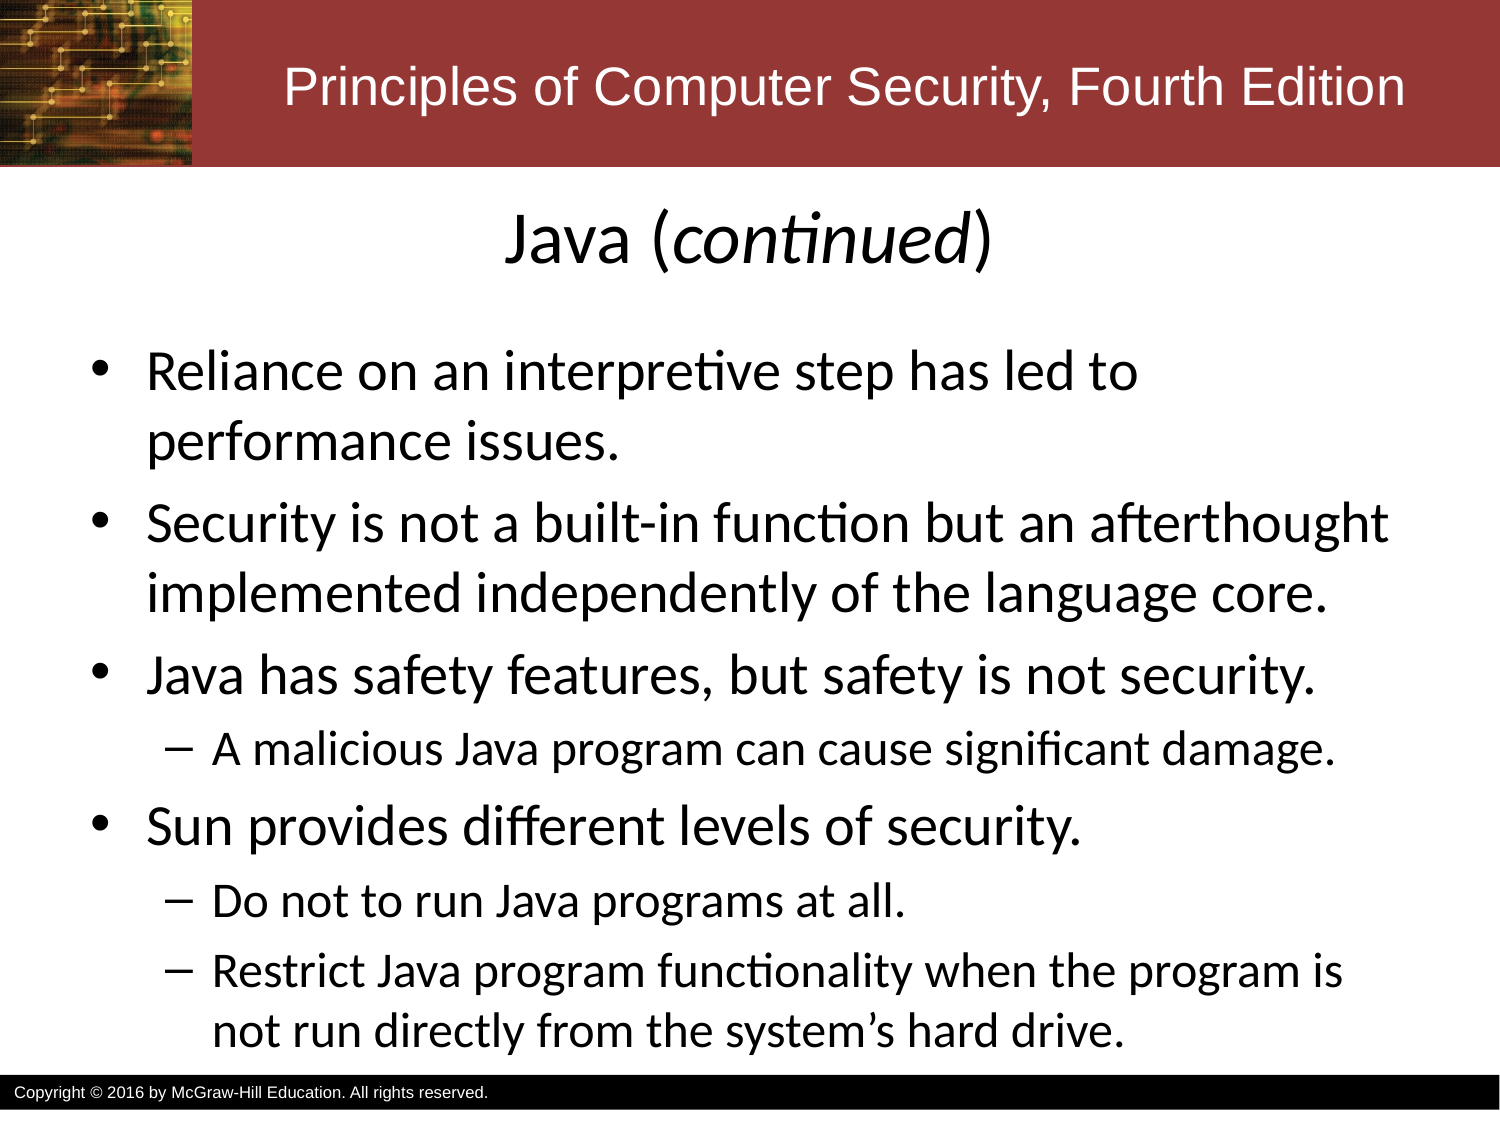

# Java (continued)
Reliance on an interpretive step has led to performance issues.
Security is not a built-in function but an afterthought implemented independently of the language core.
Java has safety features, but safety is not security.
A malicious Java program can cause significant damage.
Sun provides different levels of security.
Do not to run Java programs at all.
Restrict Java program functionality when the program is not run directly from the system’s hard drive.